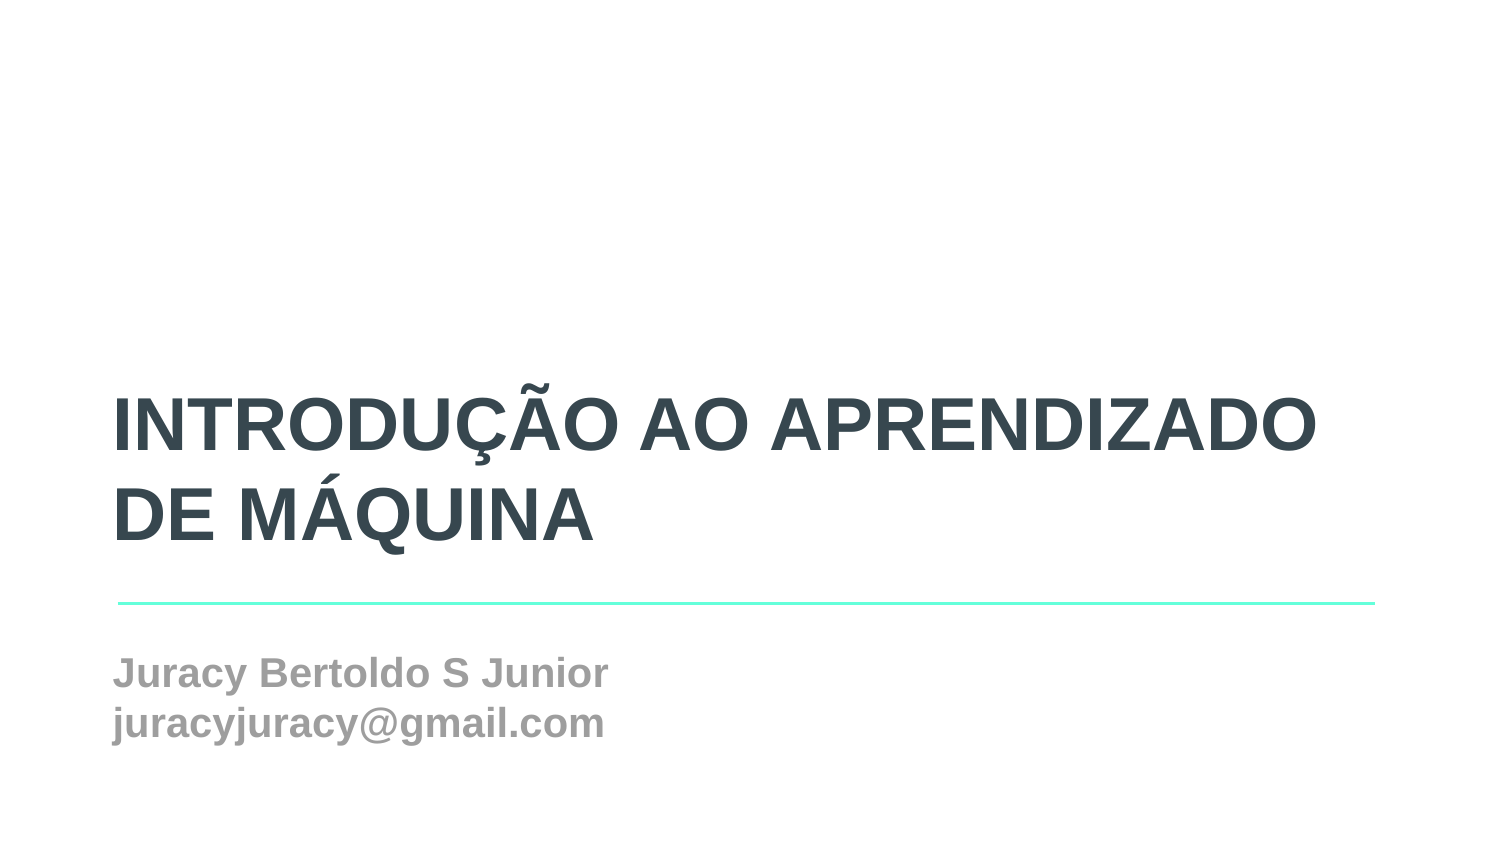

INTRODUÇÃO AO APRENDIZADO DE MÁQUINA
Juracy Bertoldo S Junior
juracyjuracy@gmail.com